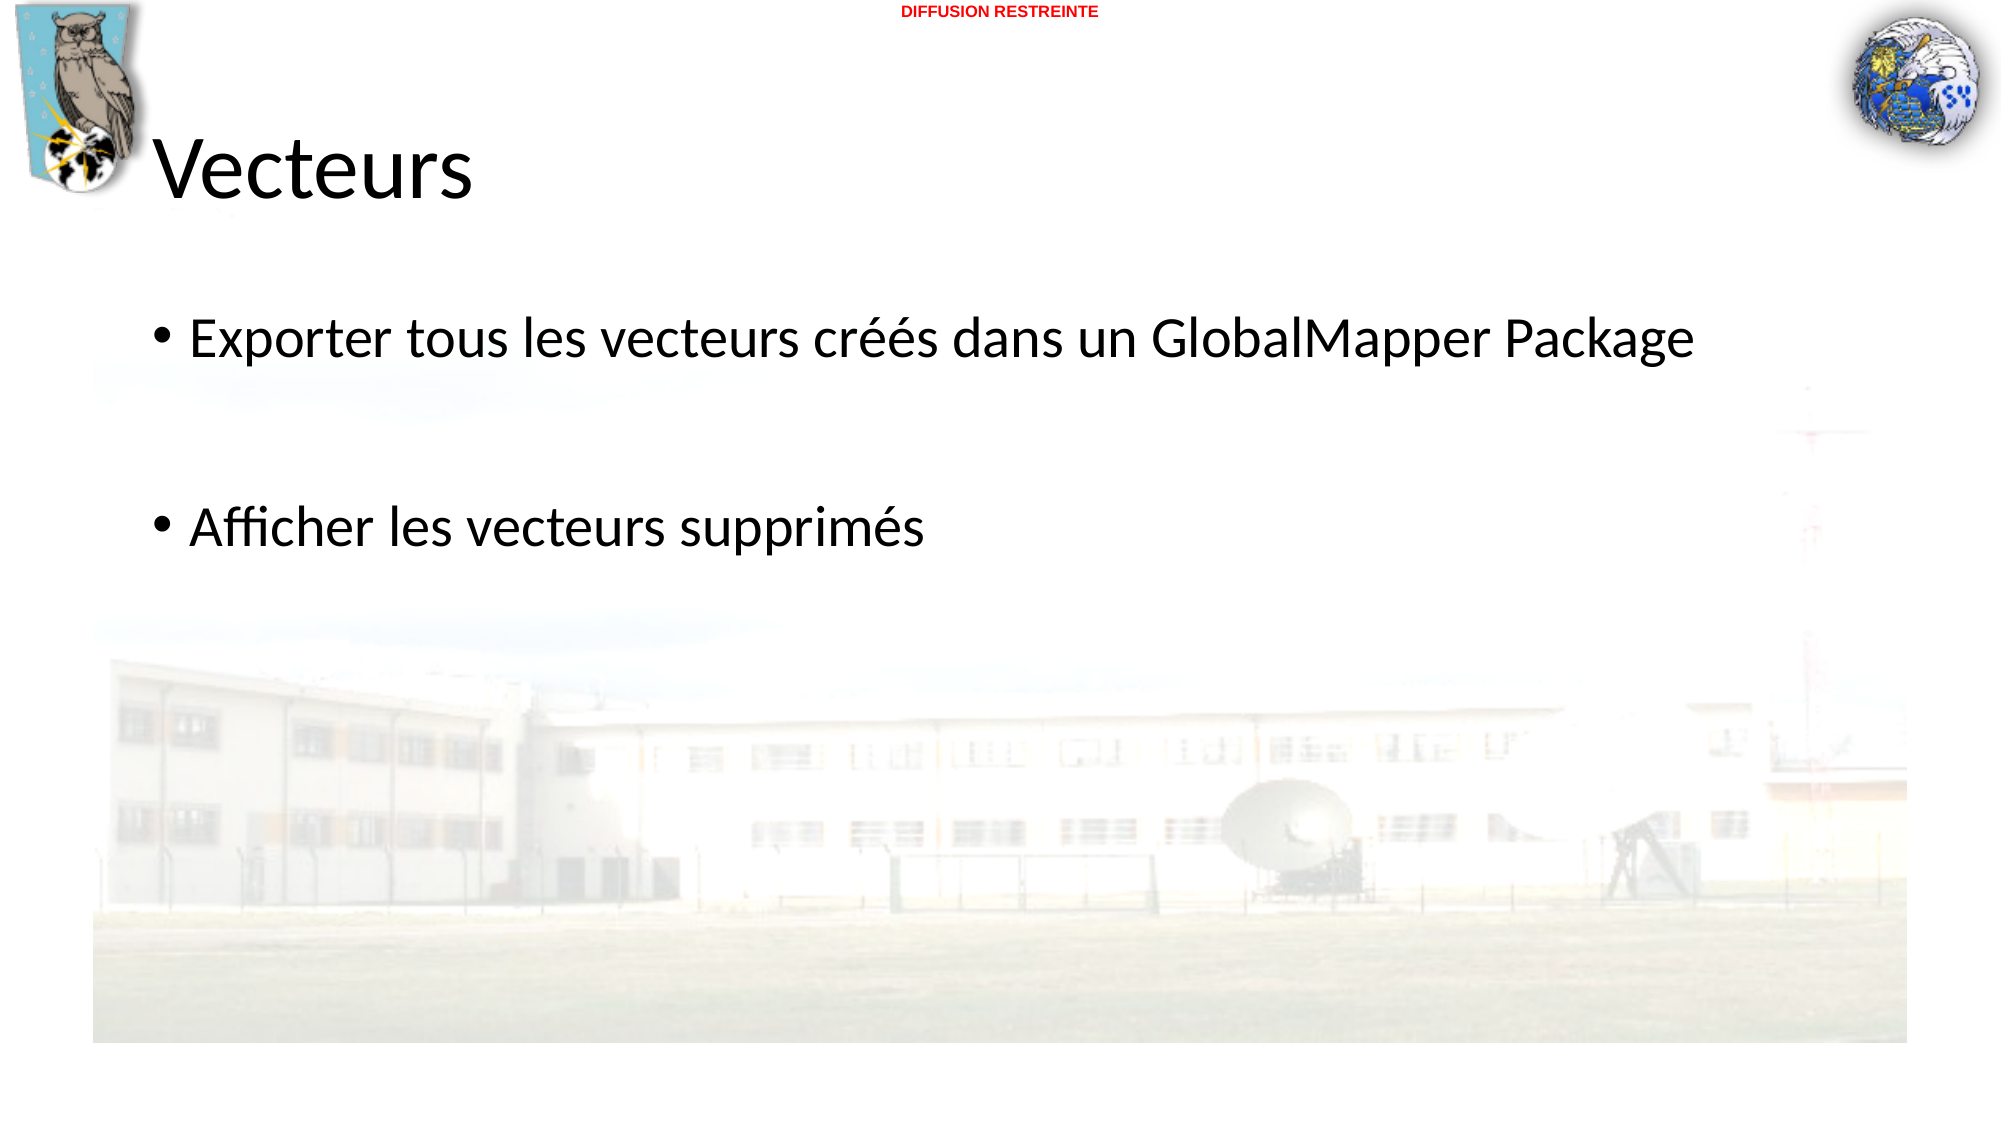

# Vecteurs

Exporter tous les vecteurs créés dans un GlobalMapper Package

Afficher les vecteurs supprimés